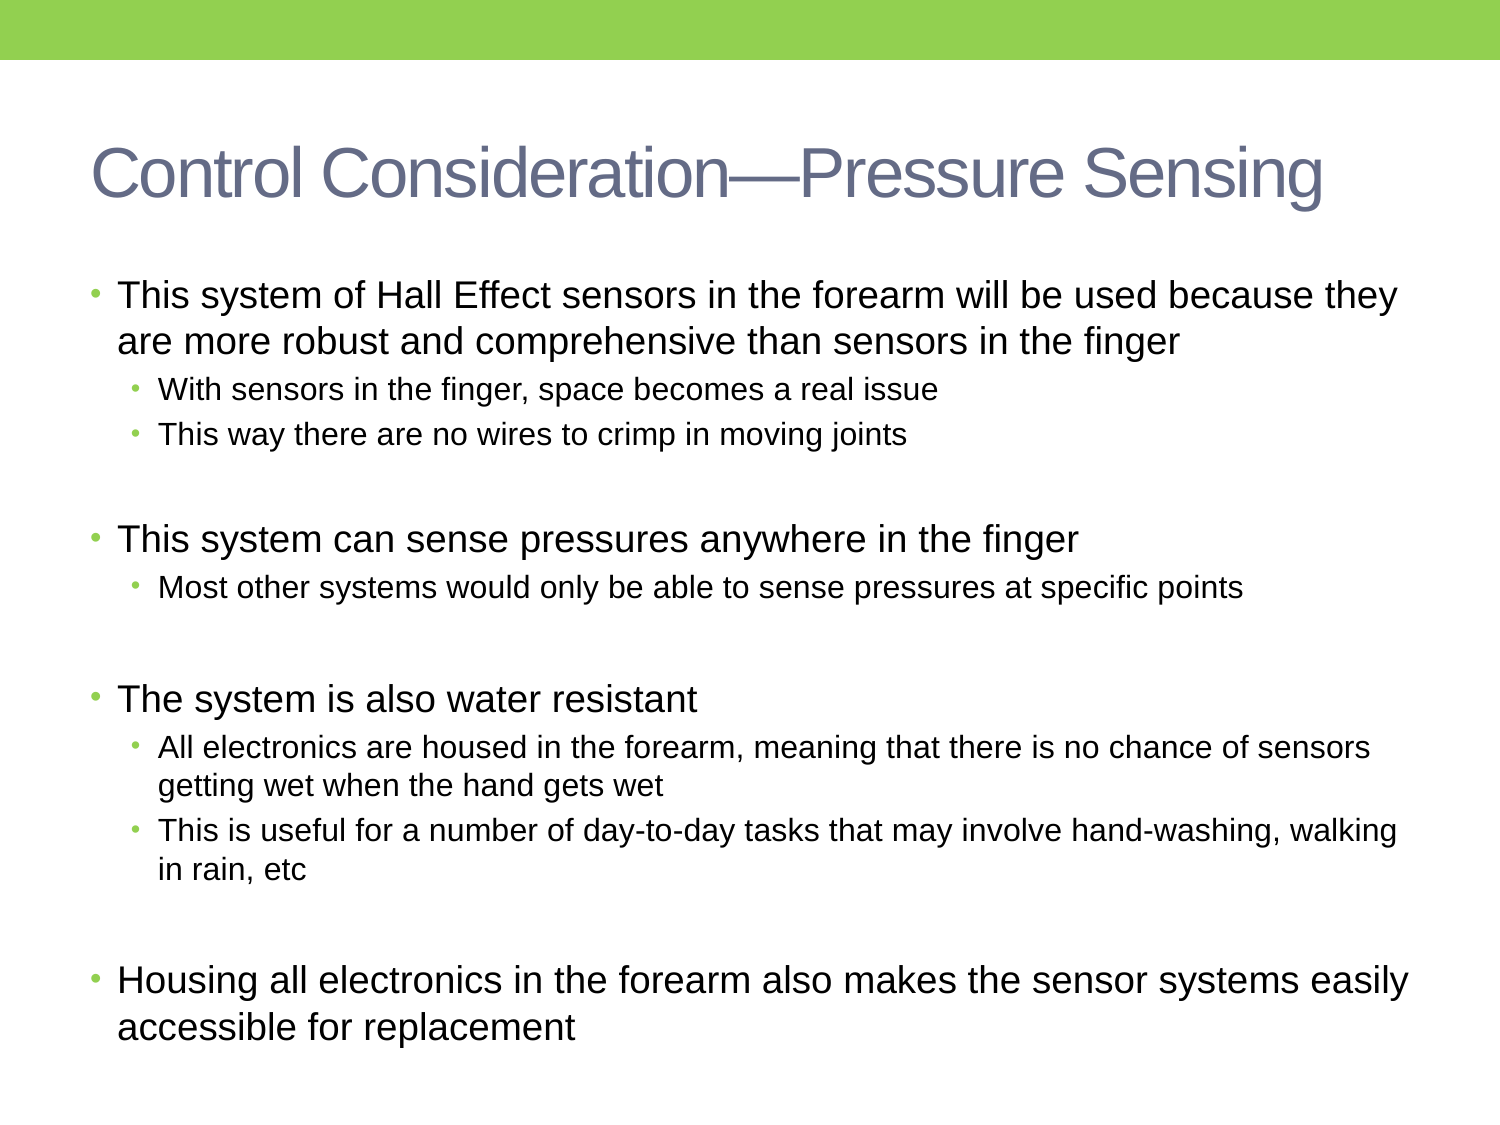

# Control Consideration—Pressure Sensing
This system of Hall Effect sensors in the forearm will be used because they are more robust and comprehensive than sensors in the finger
With sensors in the finger, space becomes a real issue
This way there are no wires to crimp in moving joints

This system can sense pressures anywhere in the finger
Most other systems would only be able to sense pressures at specific points

The system is also water resistant
All electronics are housed in the forearm, meaning that there is no chance of sensors getting wet when the hand gets wet
This is useful for a number of day-to-day tasks that may involve hand-washing, walking in rain, etc

Housing all electronics in the forearm also makes the sensor systems easily accessible for replacement